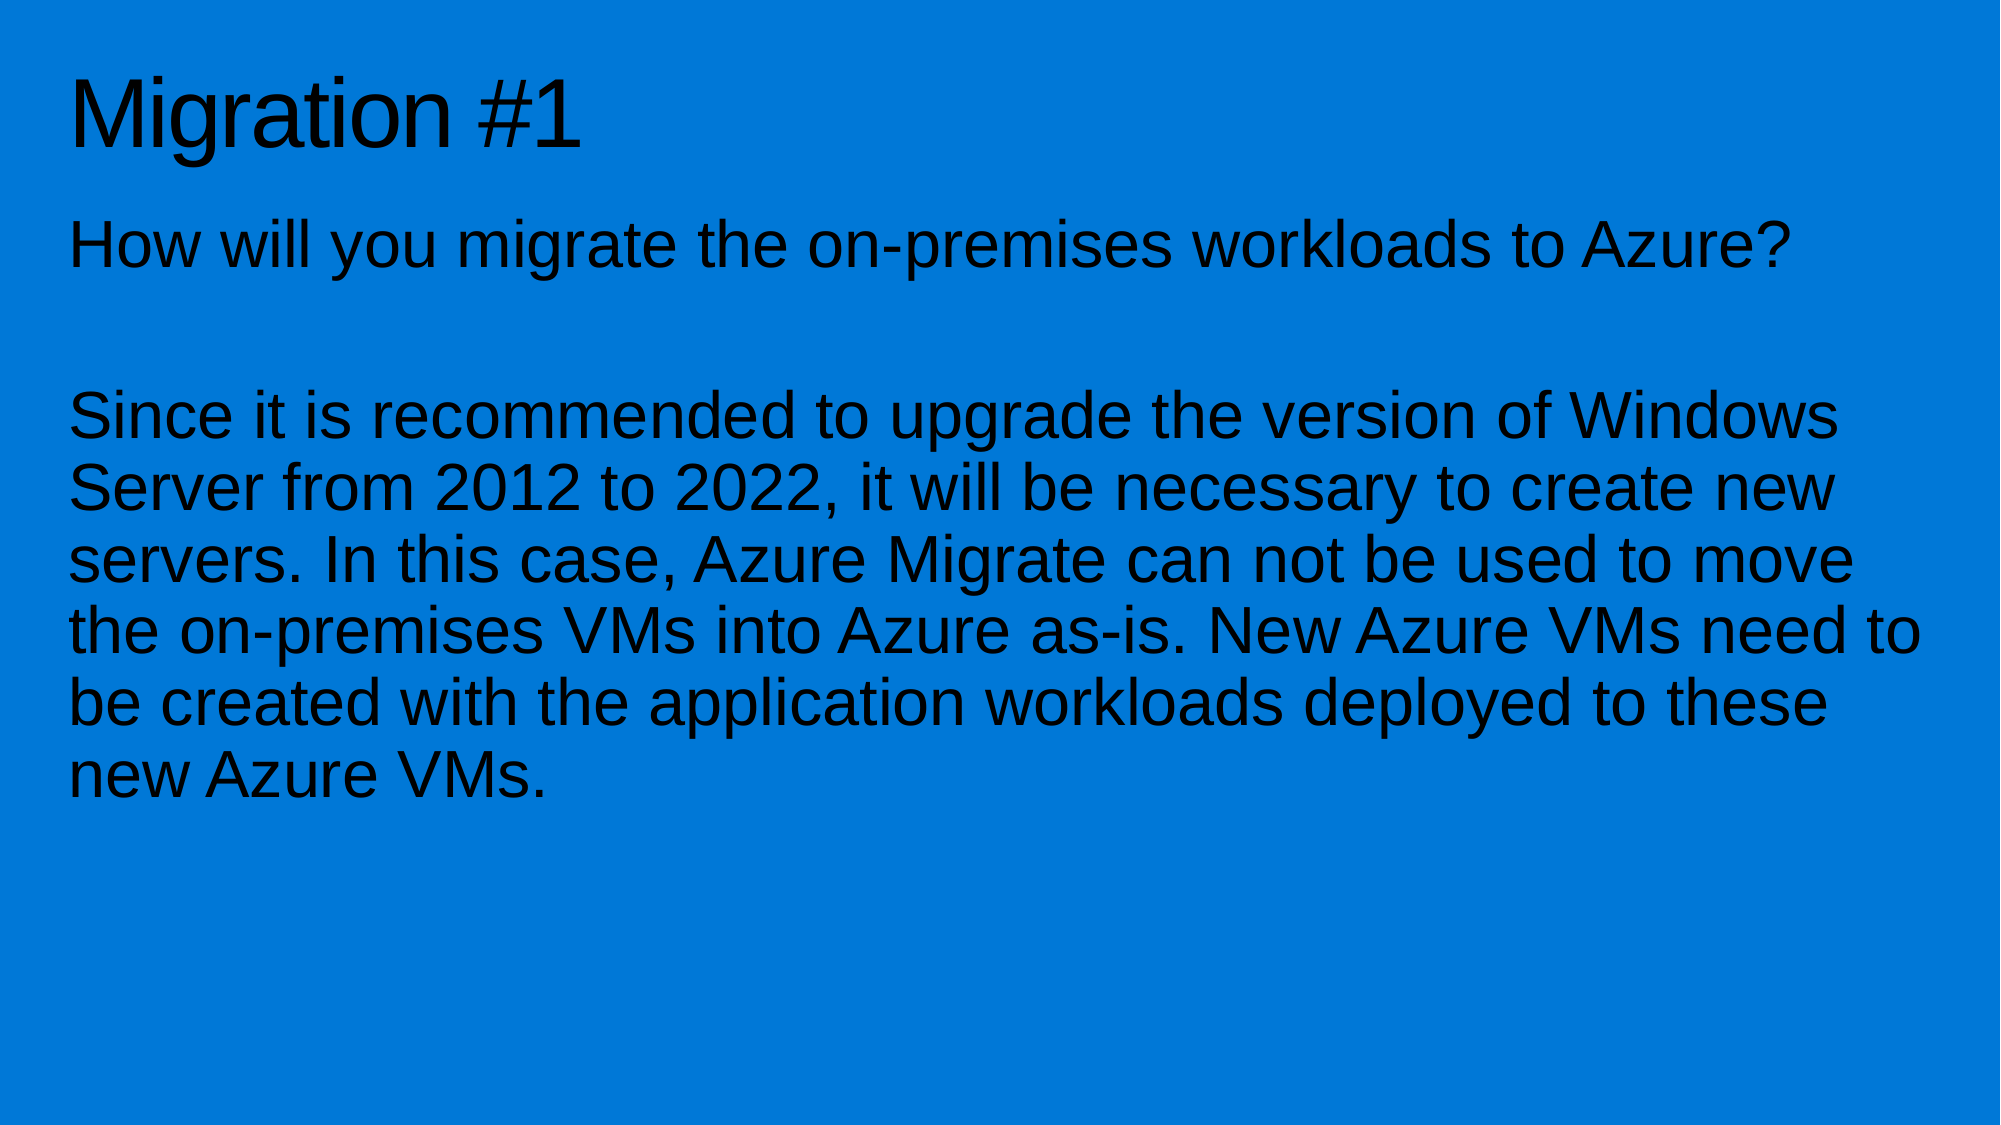

# Migration #1
How will you migrate the on-premises workloads to Azure?

Since it is recommended to upgrade the version of Windows Server from 2012 to 2022, it will be necessary to create new servers. In this case, Azure Migrate can not be used to move the on-premises VMs into Azure as-is. New Azure VMs need to be created with the application workloads deployed to these new Azure VMs.